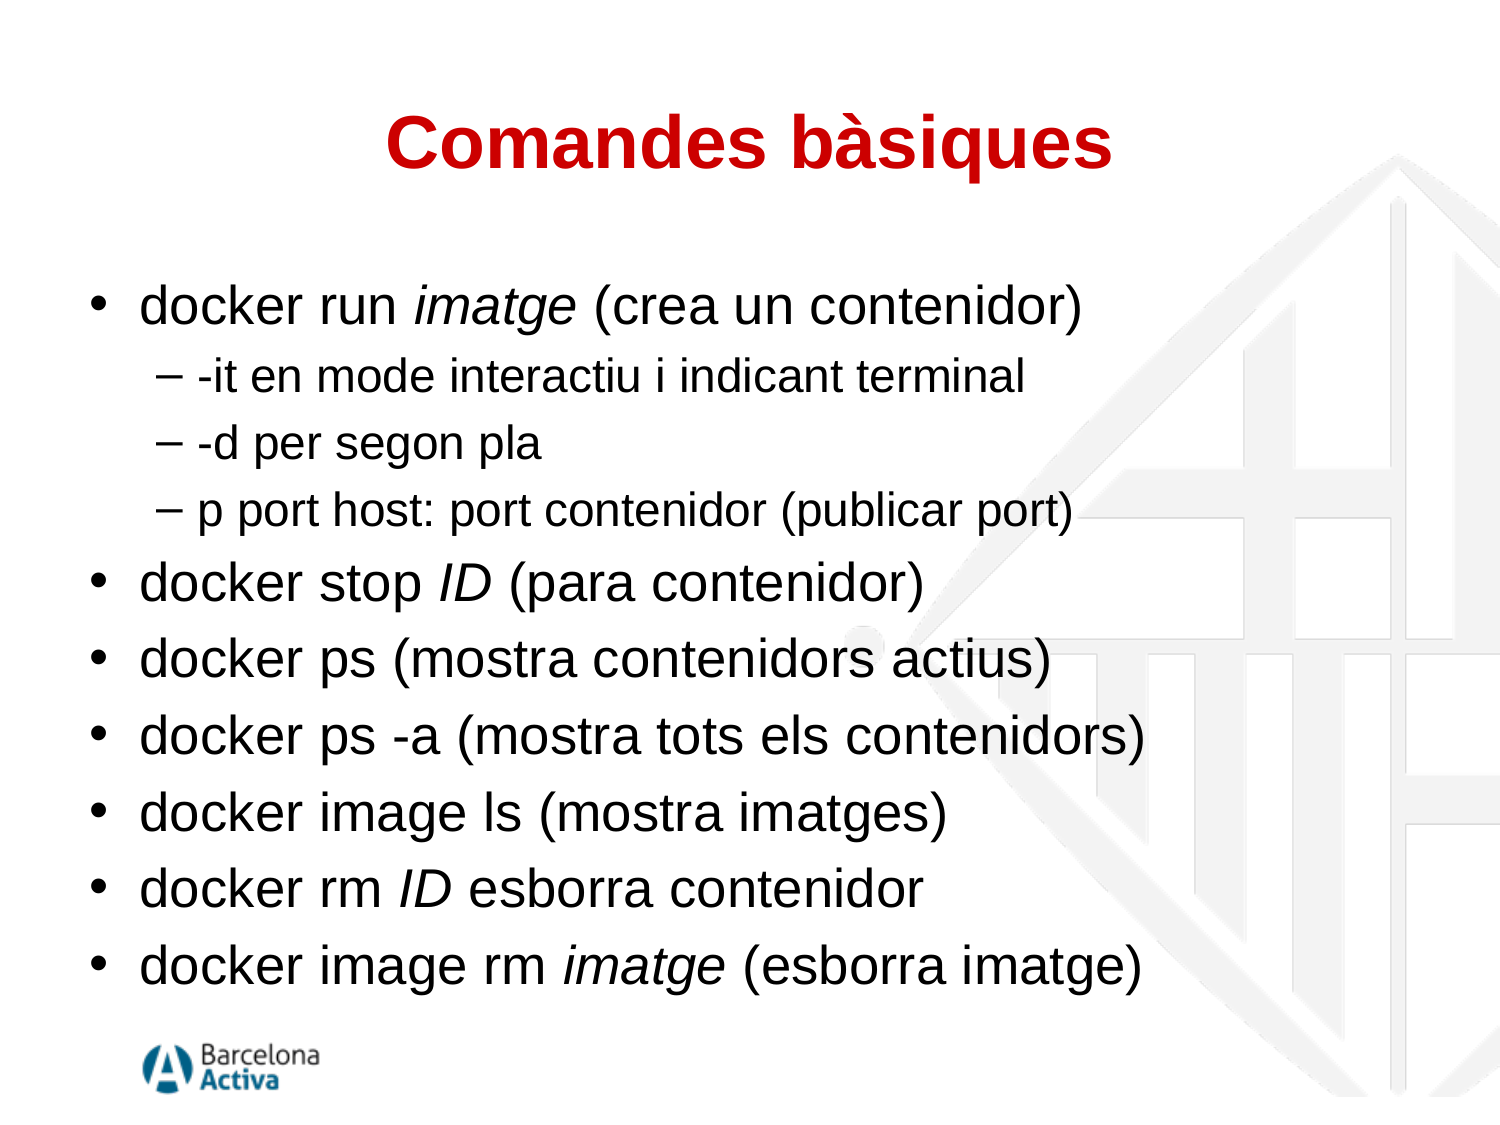

# Comandes bàsiques
docker run imatge (crea un contenidor)
-it en mode interactiu i indicant terminal
-d per segon pla
p port host: port contenidor (publicar port)
docker stop ID (para contenidor)
docker ps (mostra contenidors actius)
docker ps -a (mostra tots els contenidors)
docker image ls (mostra imatges)
docker rm ID esborra contenidor
docker image rm imatge (esborra imatge)